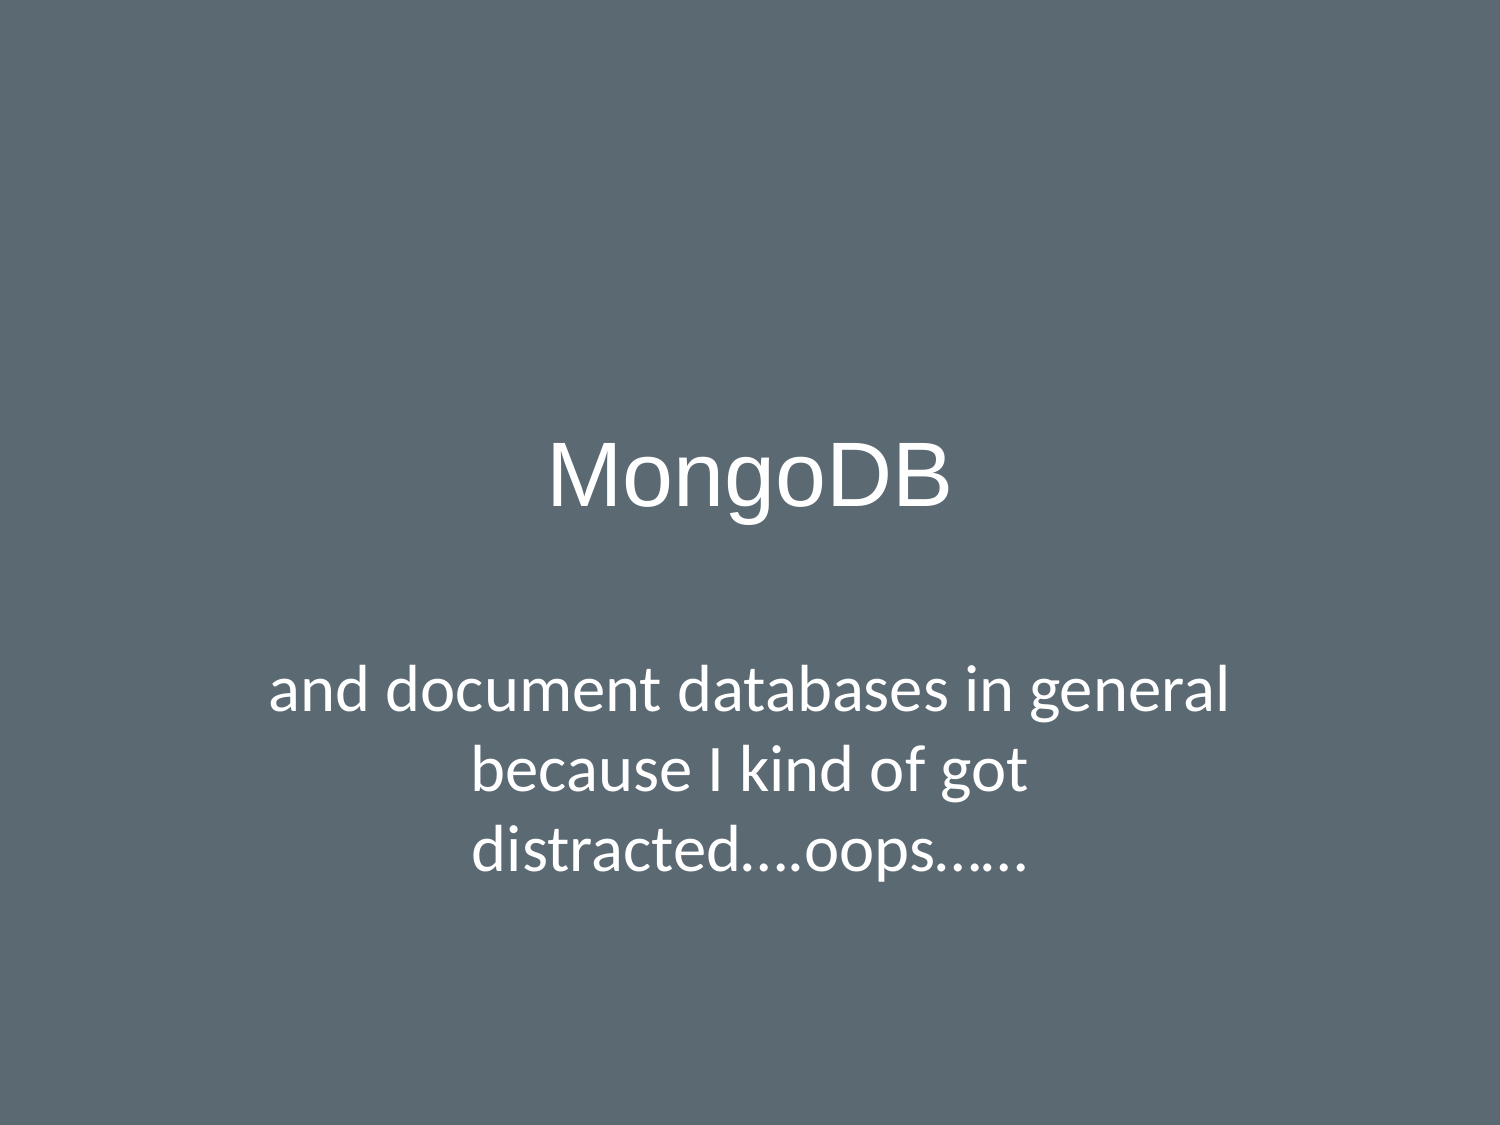

# MongoDB
and document databases in general because I kind of got distracted….oops……